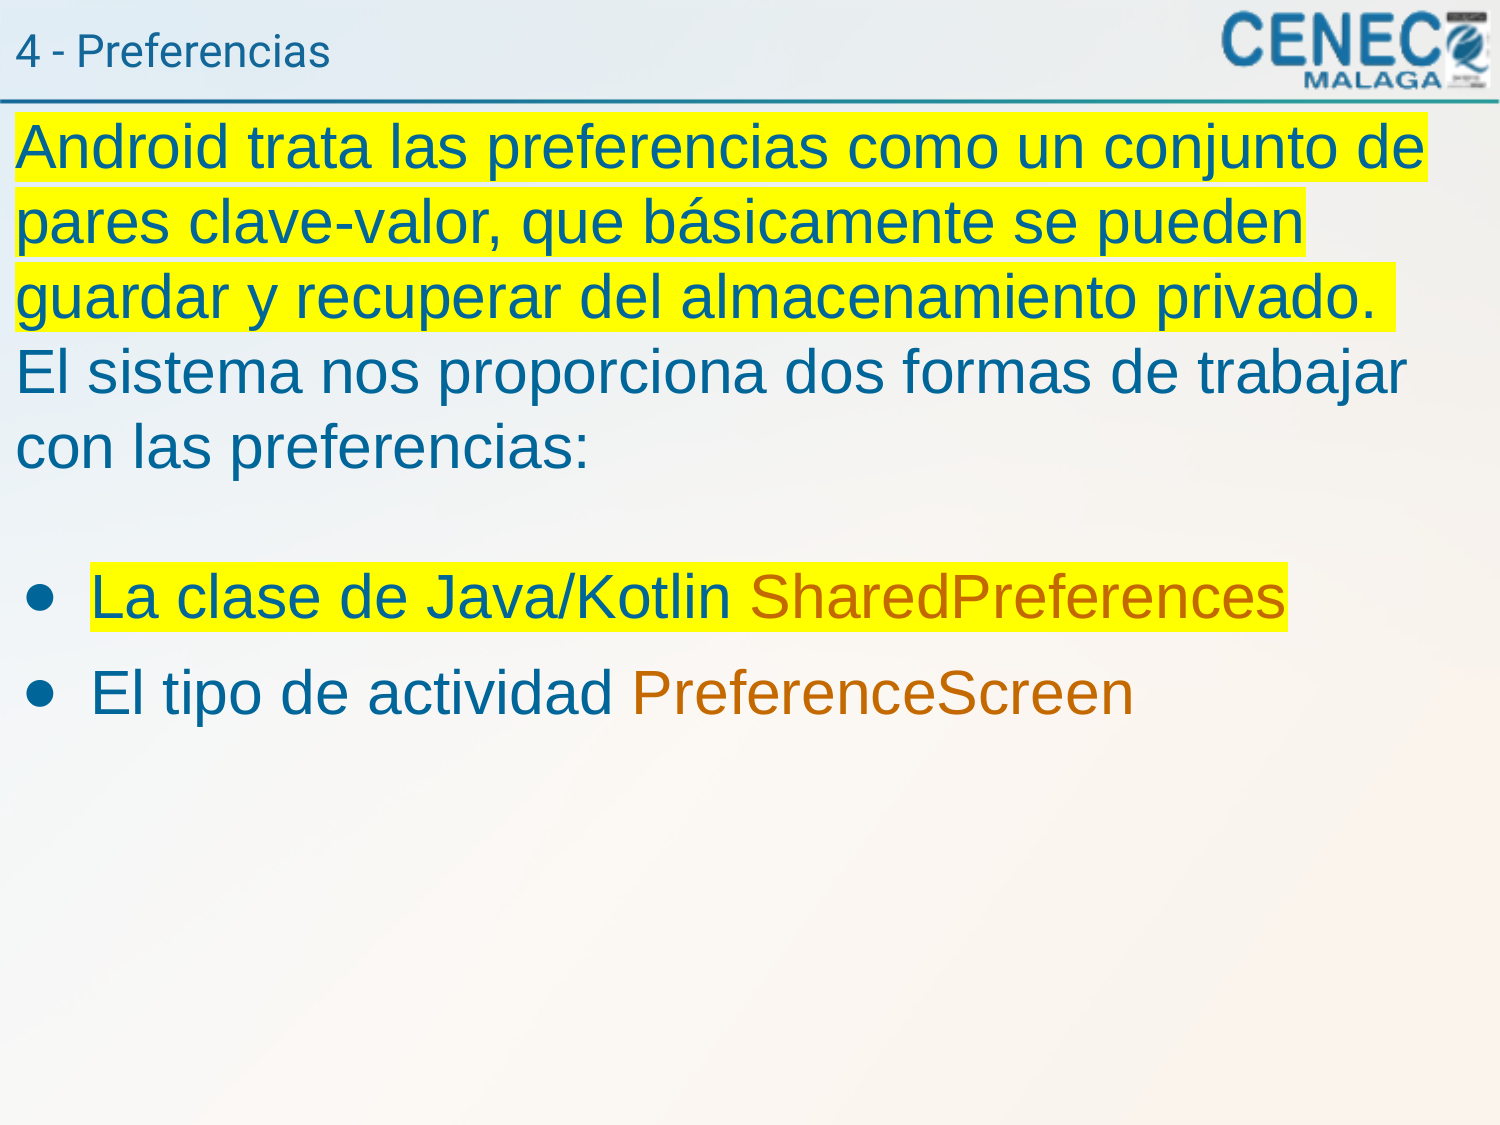

4 - Preferencias
Android trata las preferencias como un conjunto de pares clave-valor, que básicamente se pueden guardar y recuperar del almacenamiento privado.
El sistema nos proporciona dos formas de trabajar con las preferencias:

La clase de Java/Kotlin SharedPreferences
El tipo de actividad PreferenceScreen